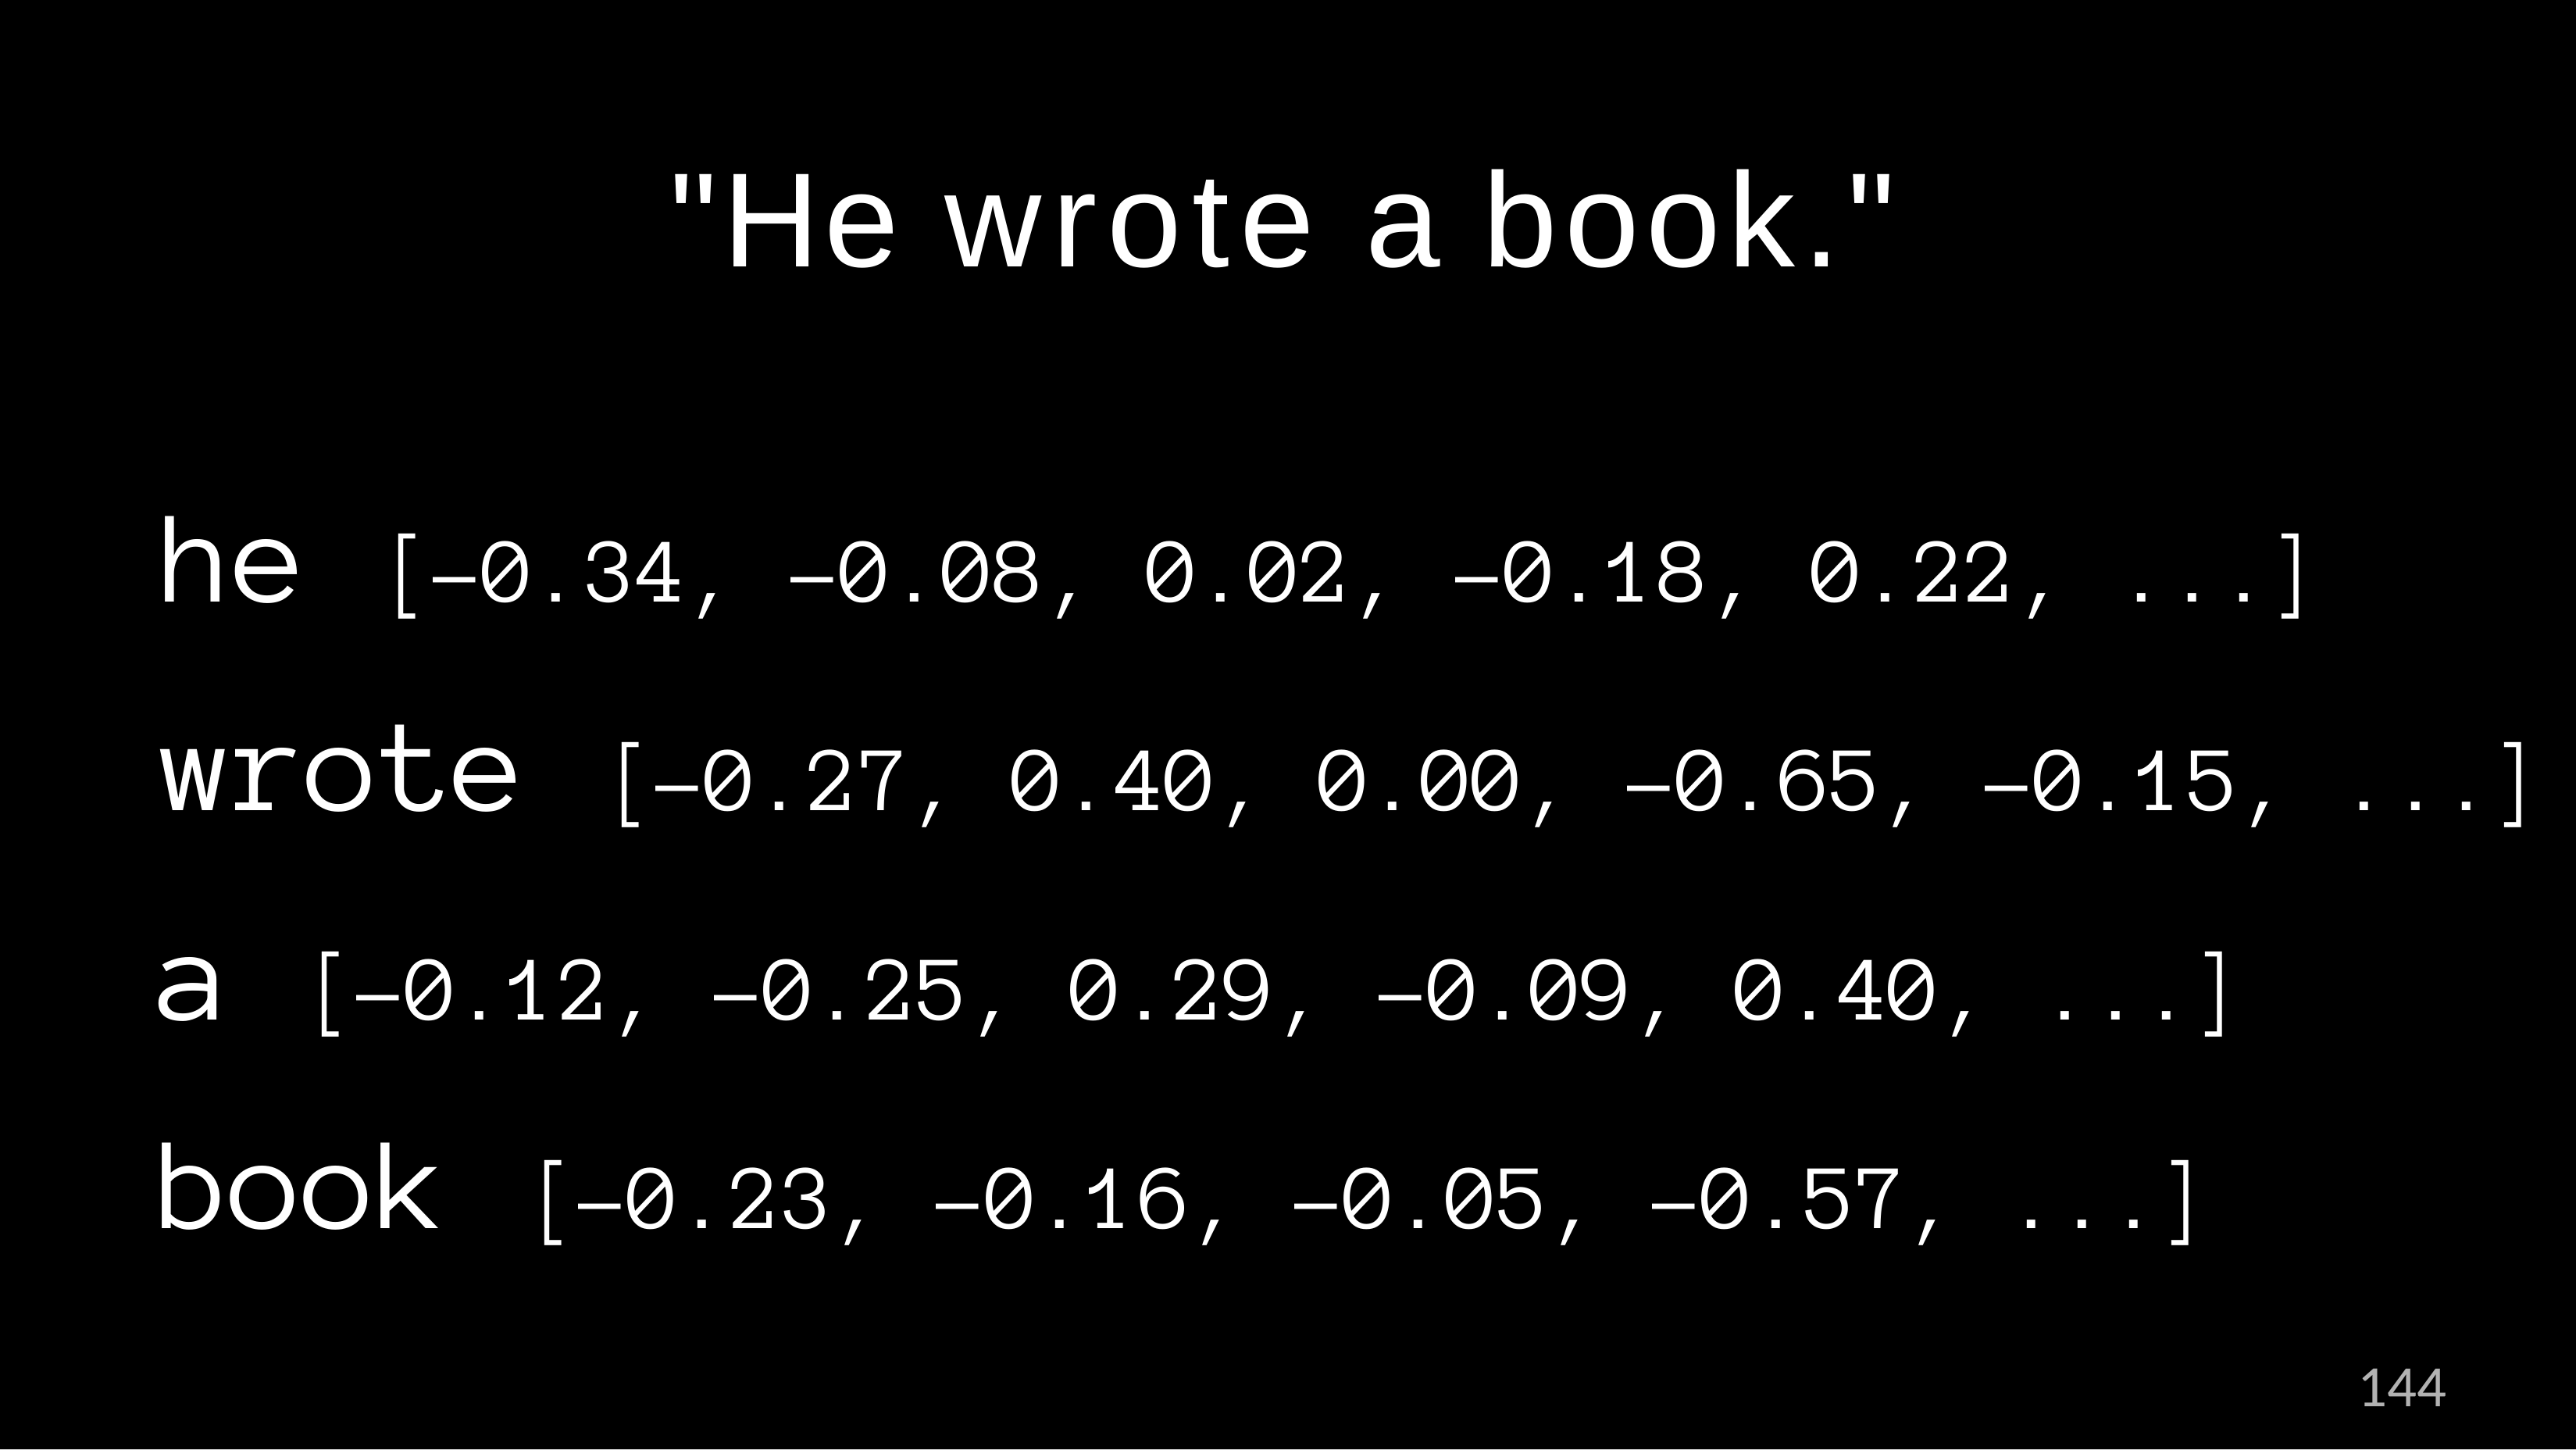

# "He wrote a book."
he [-0.34, -0.08, 0.02, -0.18, 0.22, ...]
wrote
[-0.27, 0.40, 0.00, -0.65, -0.15, ...]
a [-0.12, -0.25, 0.29, -0.09, 0.40, ...]
book
[-0.23, -0.16, -0.05, -0.57, ...]
144